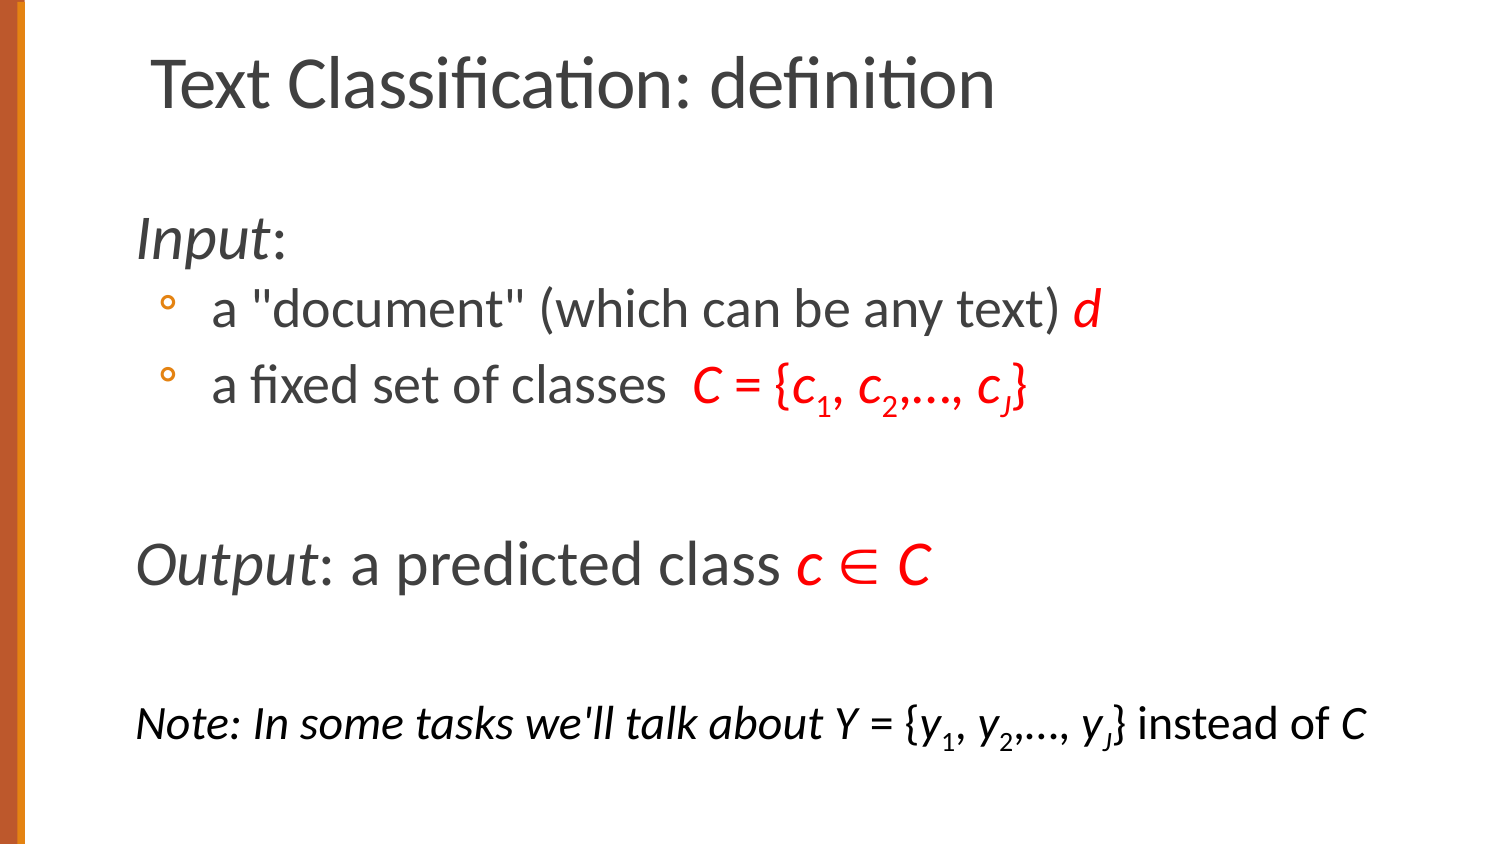

# Text Classification: definition
Input:
 a "document" (which can be any text) d
 a fixed set of classes  C = {c1, c2,…, cJ}

Output: a predicted class c ∈ C

Note: In some tasks we'll talk about Y = {y1, y2,…, yJ} instead of C